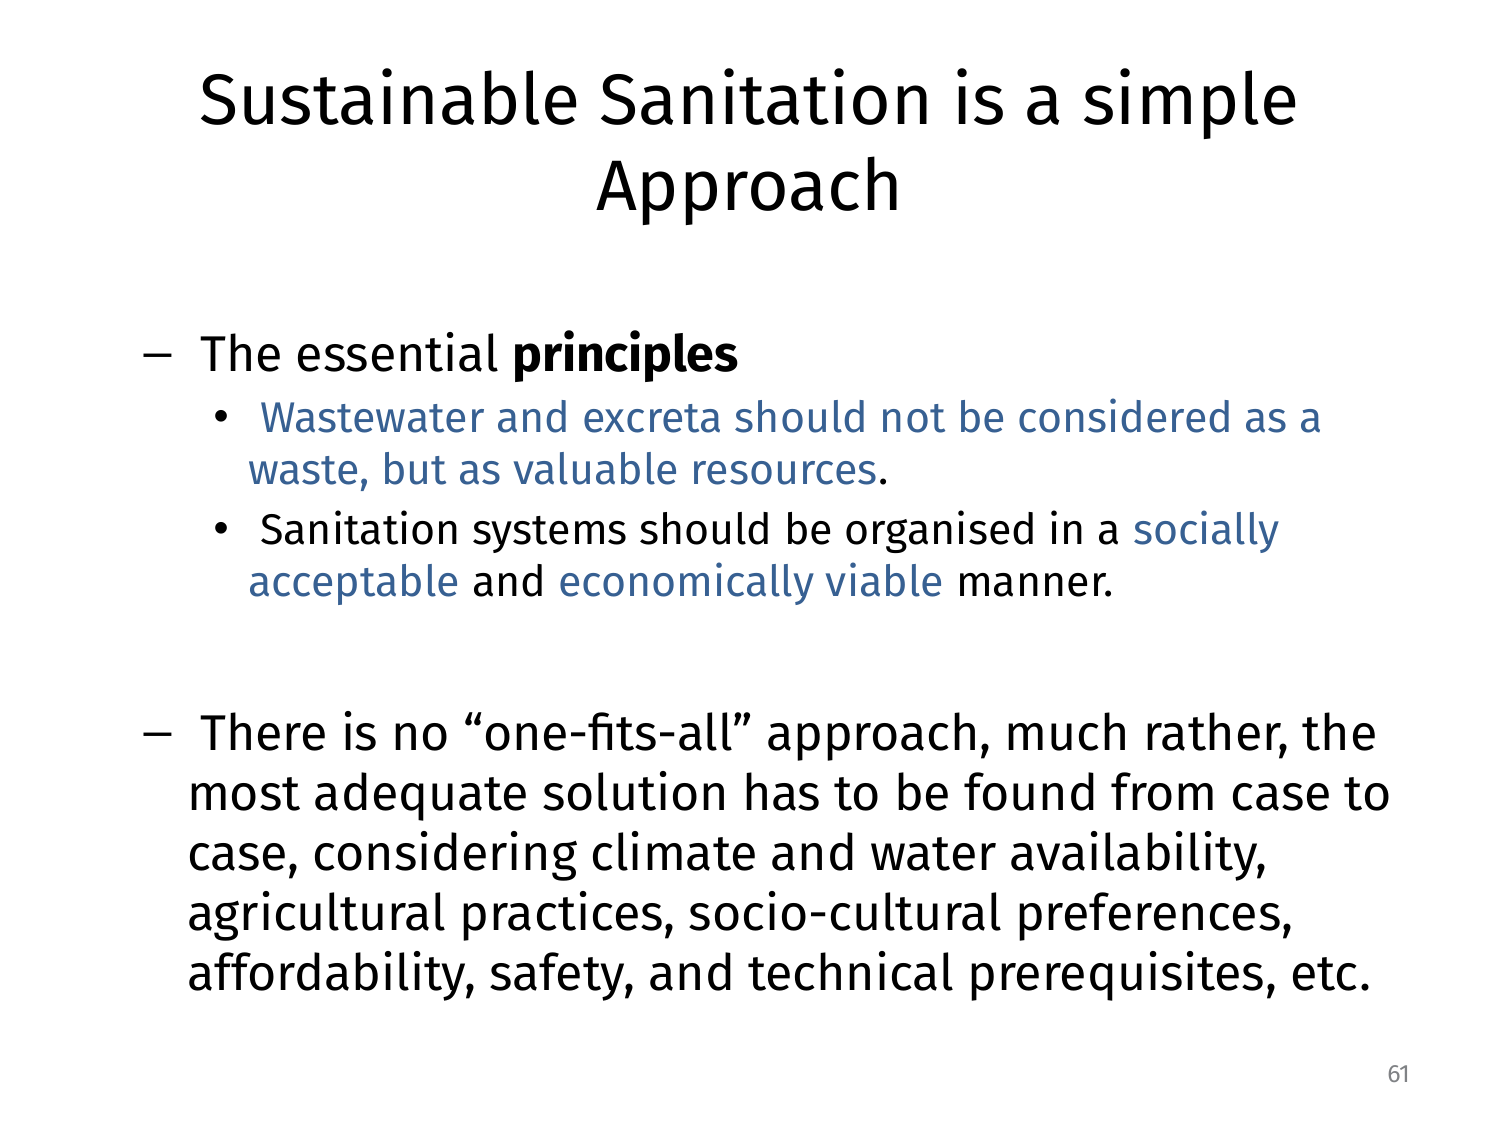

# Sustainable Sanitation is a simple Approach

 The essential principles
 Wastewater and excreta should not be considered as a waste, but as valuable resources.
 Sanitation systems should be organised in a socially acceptable and economically viable manner.

 There is no “one-fits-all” approach, much rather, the most adequate solution has to be found from case to case, considering climate and water availability, agricultural practices, socio-cultural preferences, affordability, safety, and technical prerequisites, etc.
61